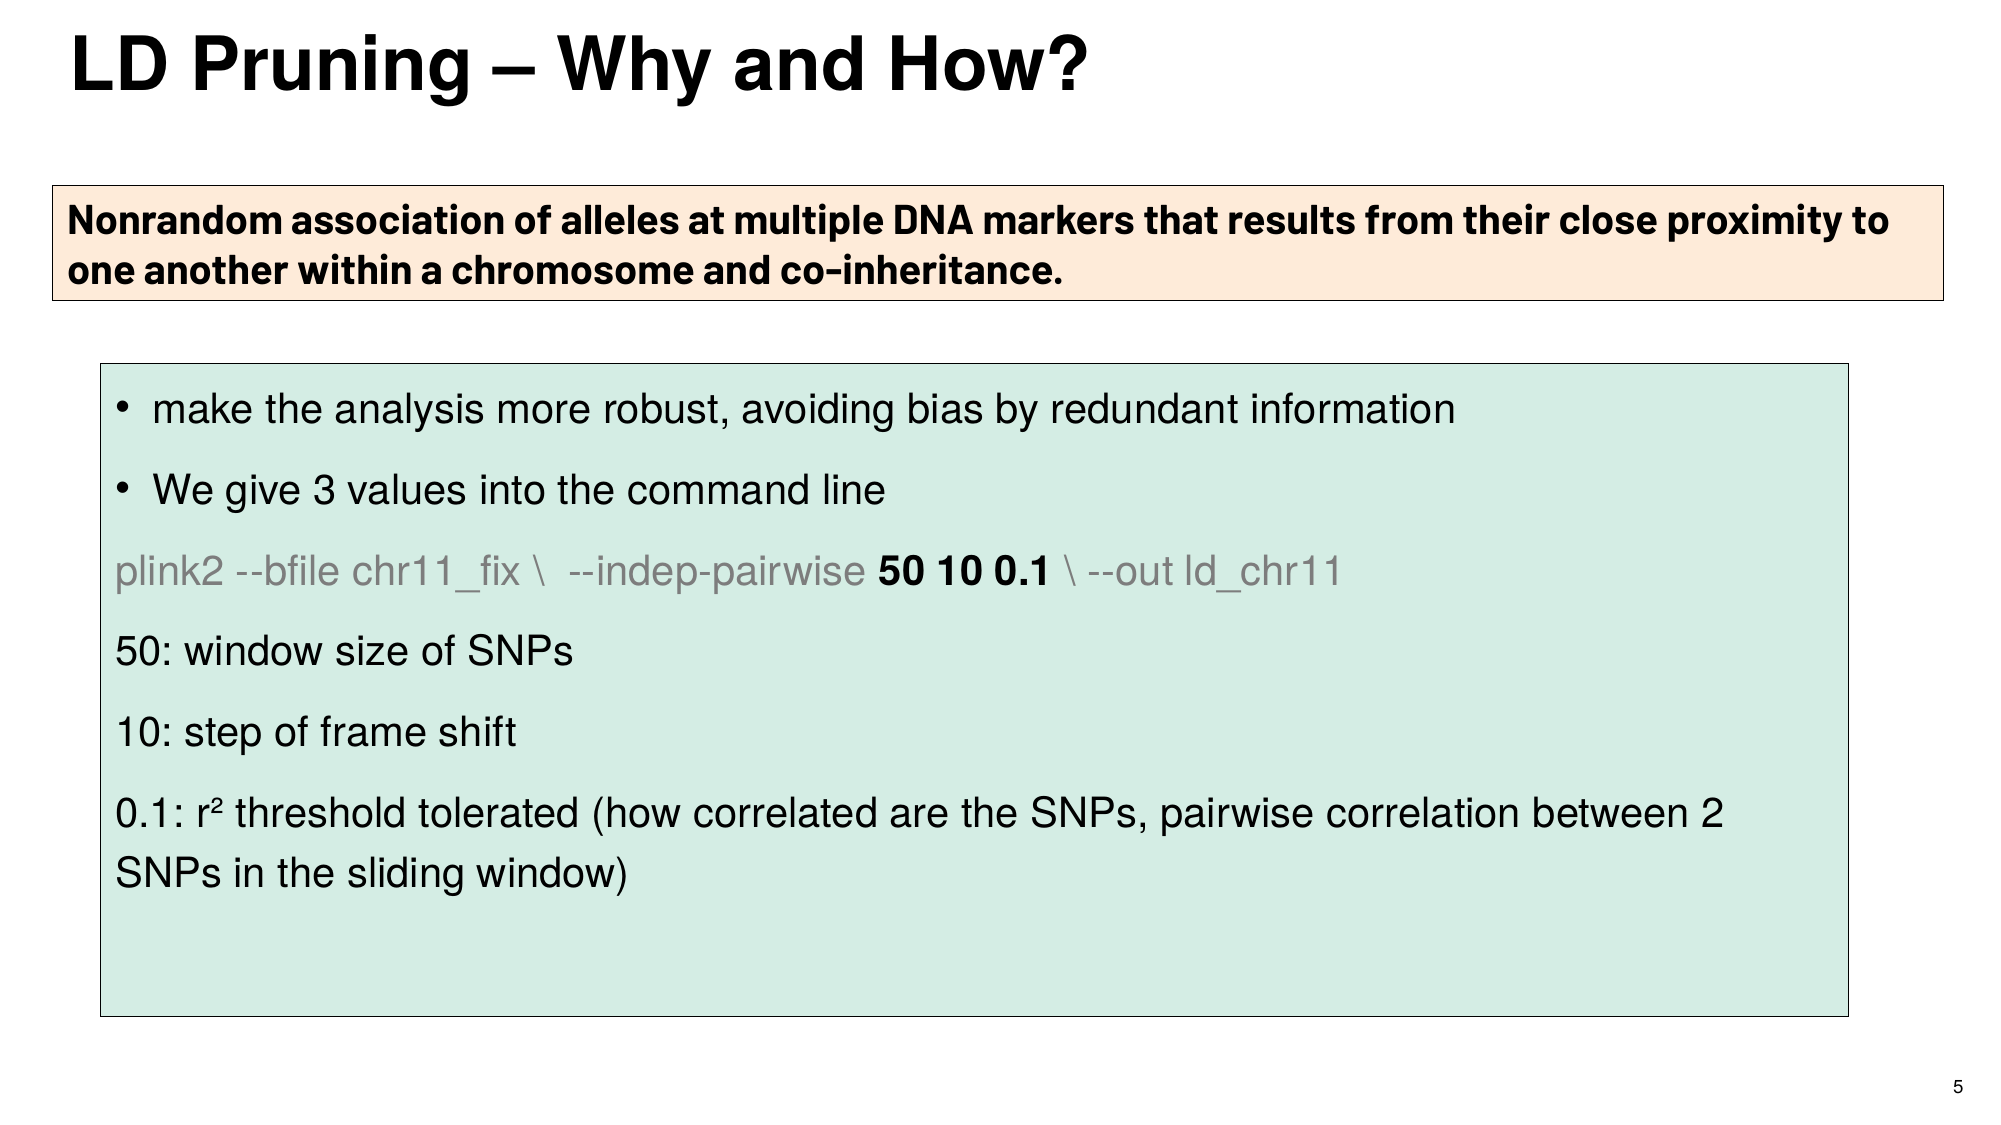

# LD Pruning – Why and How?
Nonrandom association of alleles at multiple DNA markers that results from their close proximity to one another within a chromosome and co-inheritance.​
make the analysis more robust, avoiding bias by redundant information
We give 3 values into the command line
plink2 --bfile chr11_fix \  --indep-pairwise 50 10 0.1 \ --out ld_chr11
50: window size of SNPs
10: step of frame shift
0.1: r² threshold tolerated (how correlated are the SNPs, pairwise correlation between 2 SNPs in the sliding window)

5